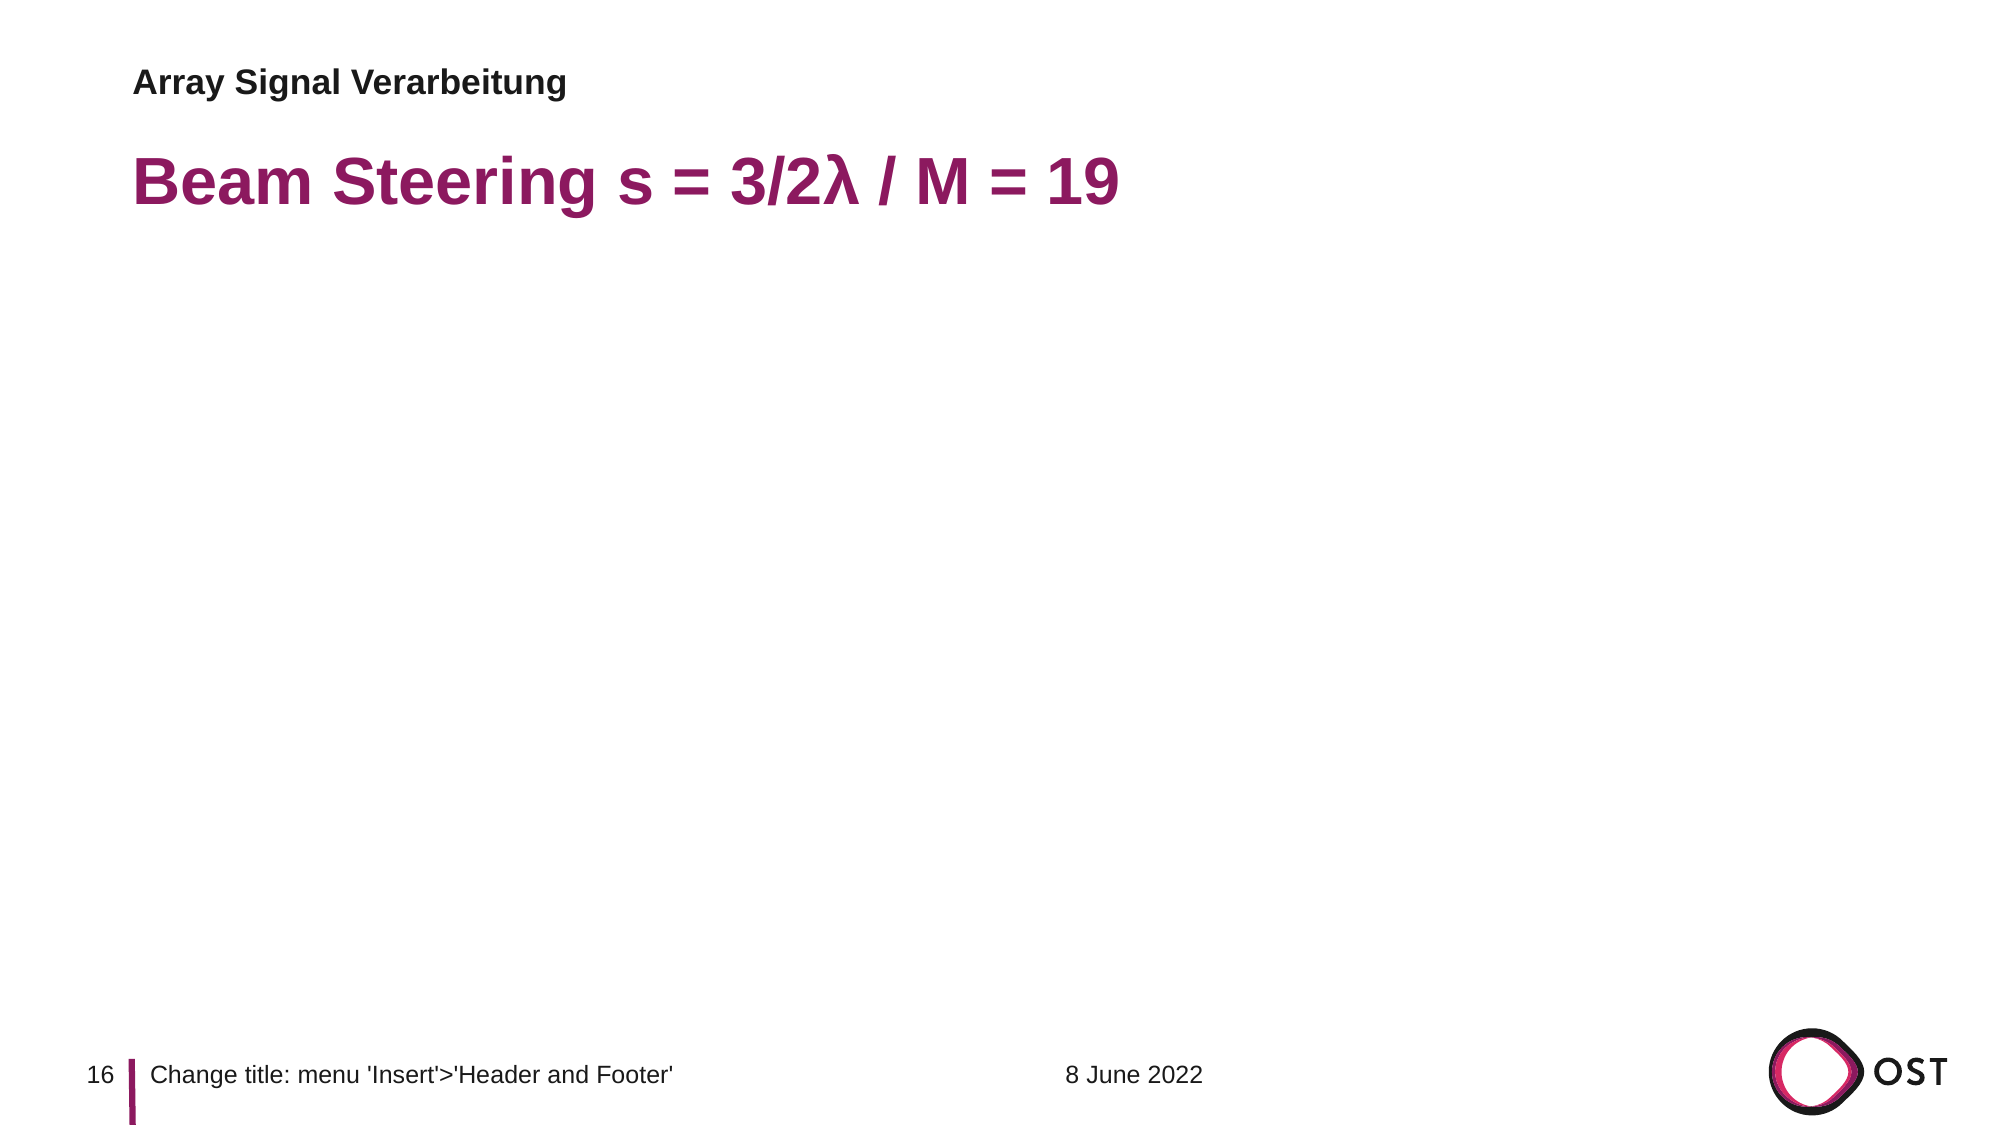

Array Signal Verarbeitung
# Beam Steering s = 3/2λ / M = 19

16
8 June 2022
Change title: menu 'Insert'>'Header and Footer'